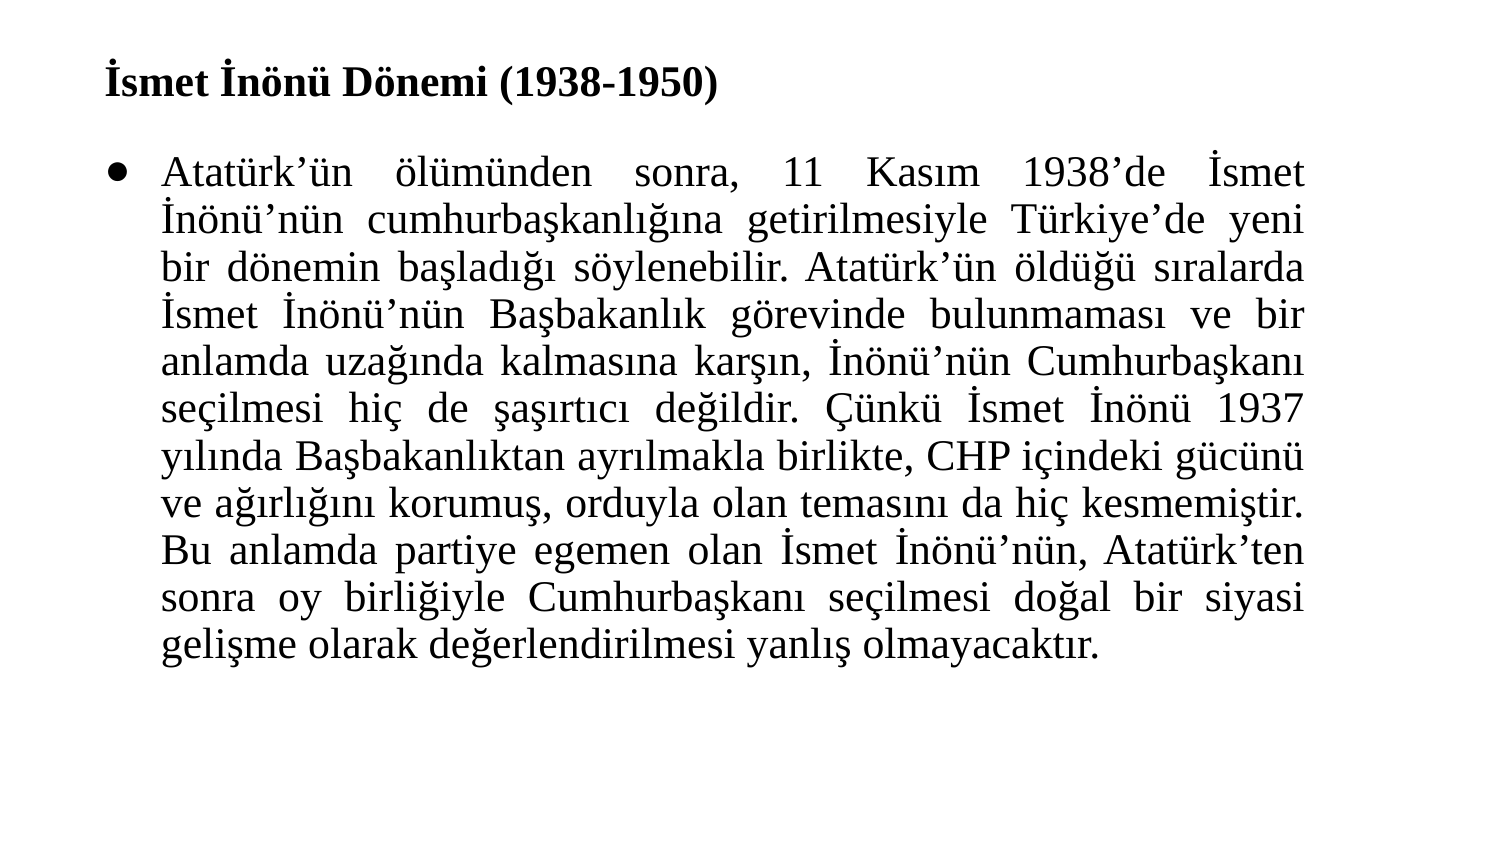

# İsmet İnönü Dönemi (1938-1950)
Atatürk’ün ölümünden sonra, 11 Kasım 1938’de İsmet İnönü’nün cumhurbaşkanlığına getirilmesiyle Türkiye’de yeni bir dönemin başladığı söylenebilir. Atatürk’ün öldüğü sıralarda İsmet İnönü’nün Başbakanlık görevinde bulunmaması ve bir anlamda uzağında kalmasına karşın, İnönü’nün Cumhurbaşkanı seçilmesi hiç de şaşırtıcı değildir. Çünkü İsmet İnönü 1937 yılında Başbakanlıktan ayrılmakla birlikte, CHP içindeki gücünü ve ağırlığını korumuş, orduyla olan temasını da hiç kesmemiştir. Bu anlamda partiye egemen olan İsmet İnönü’nün, Atatürk’ten sonra oy birliğiyle Cumhurbaşkanı seçilmesi doğal bir siyasi gelişme olarak değerlendirilmesi yanlış olmayacaktır.